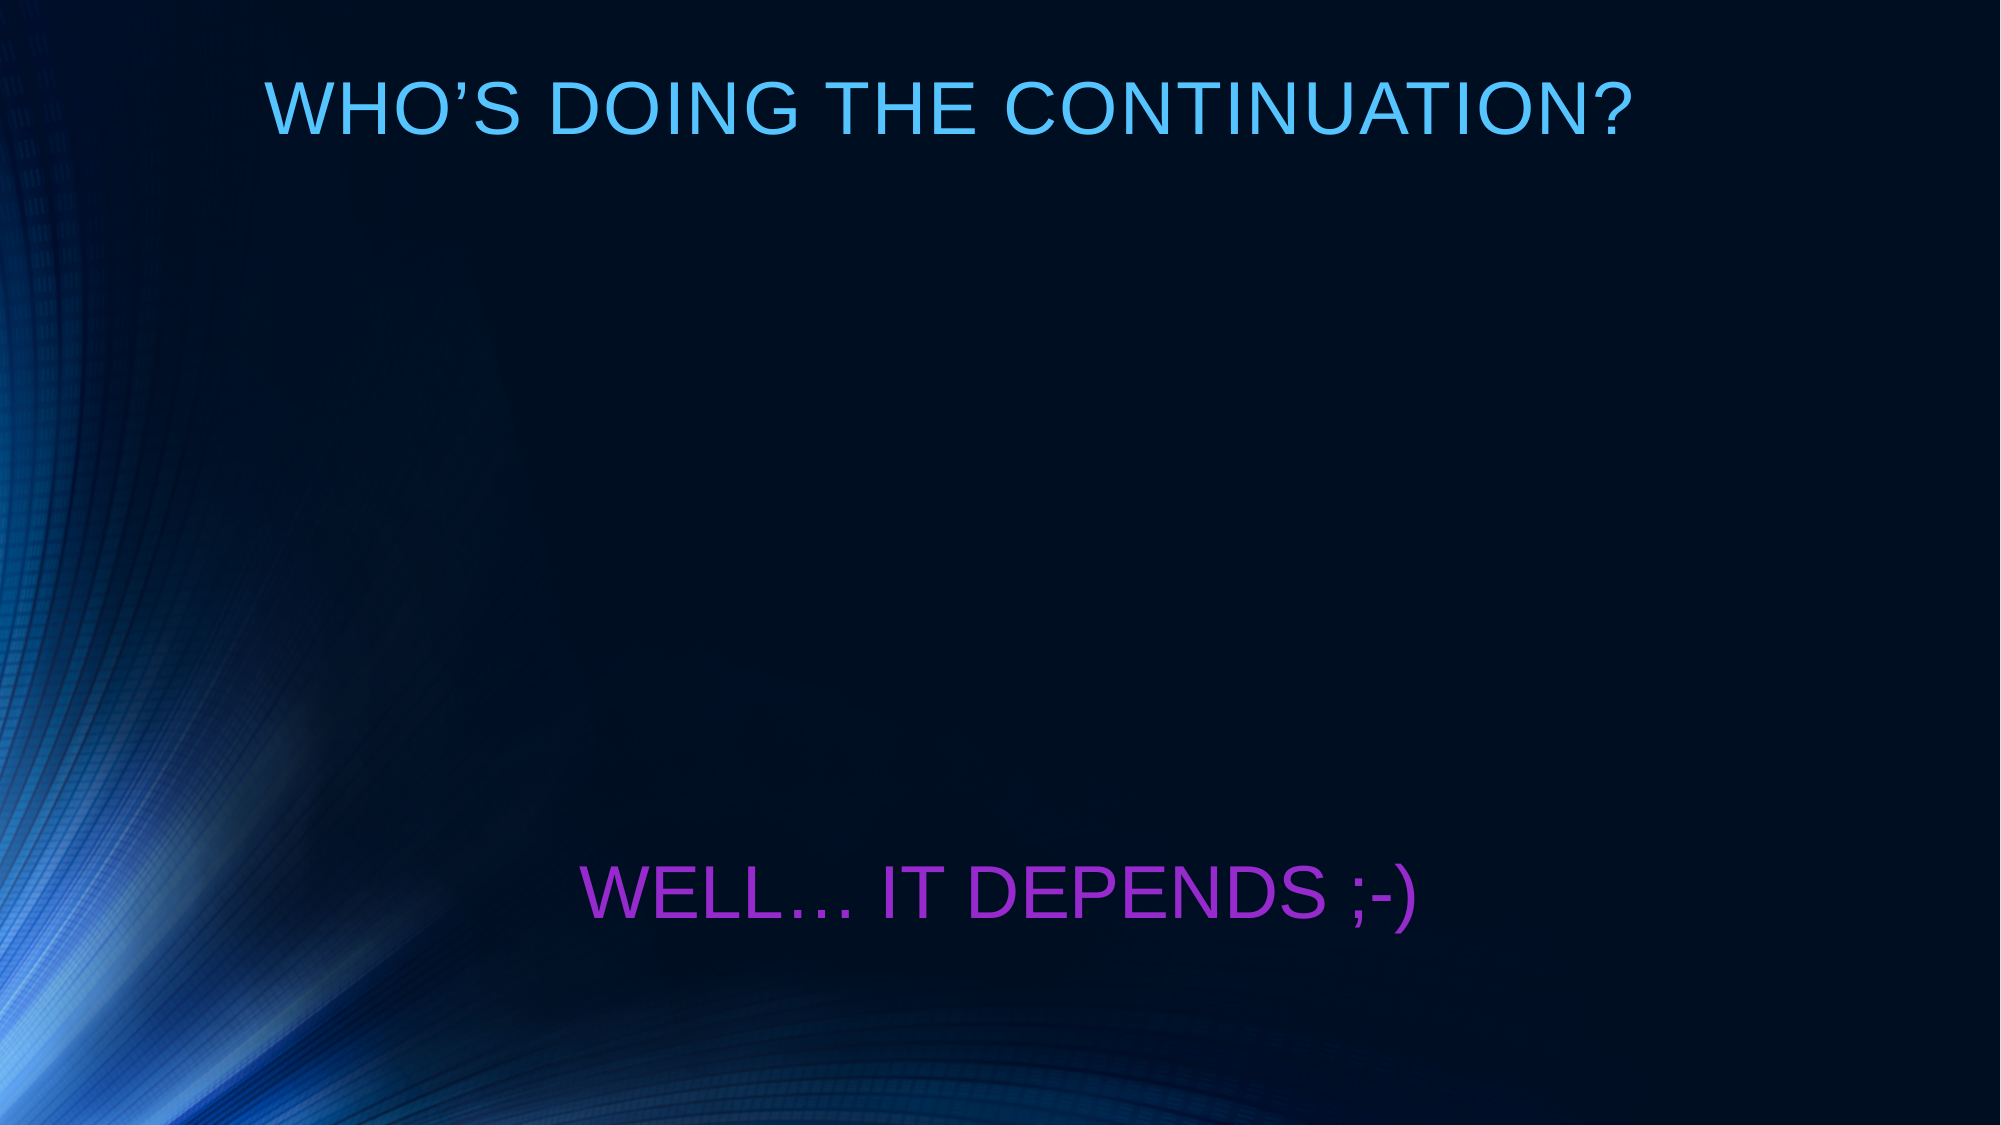

# Who’s doing the continuation?
Well… it depends ;-)